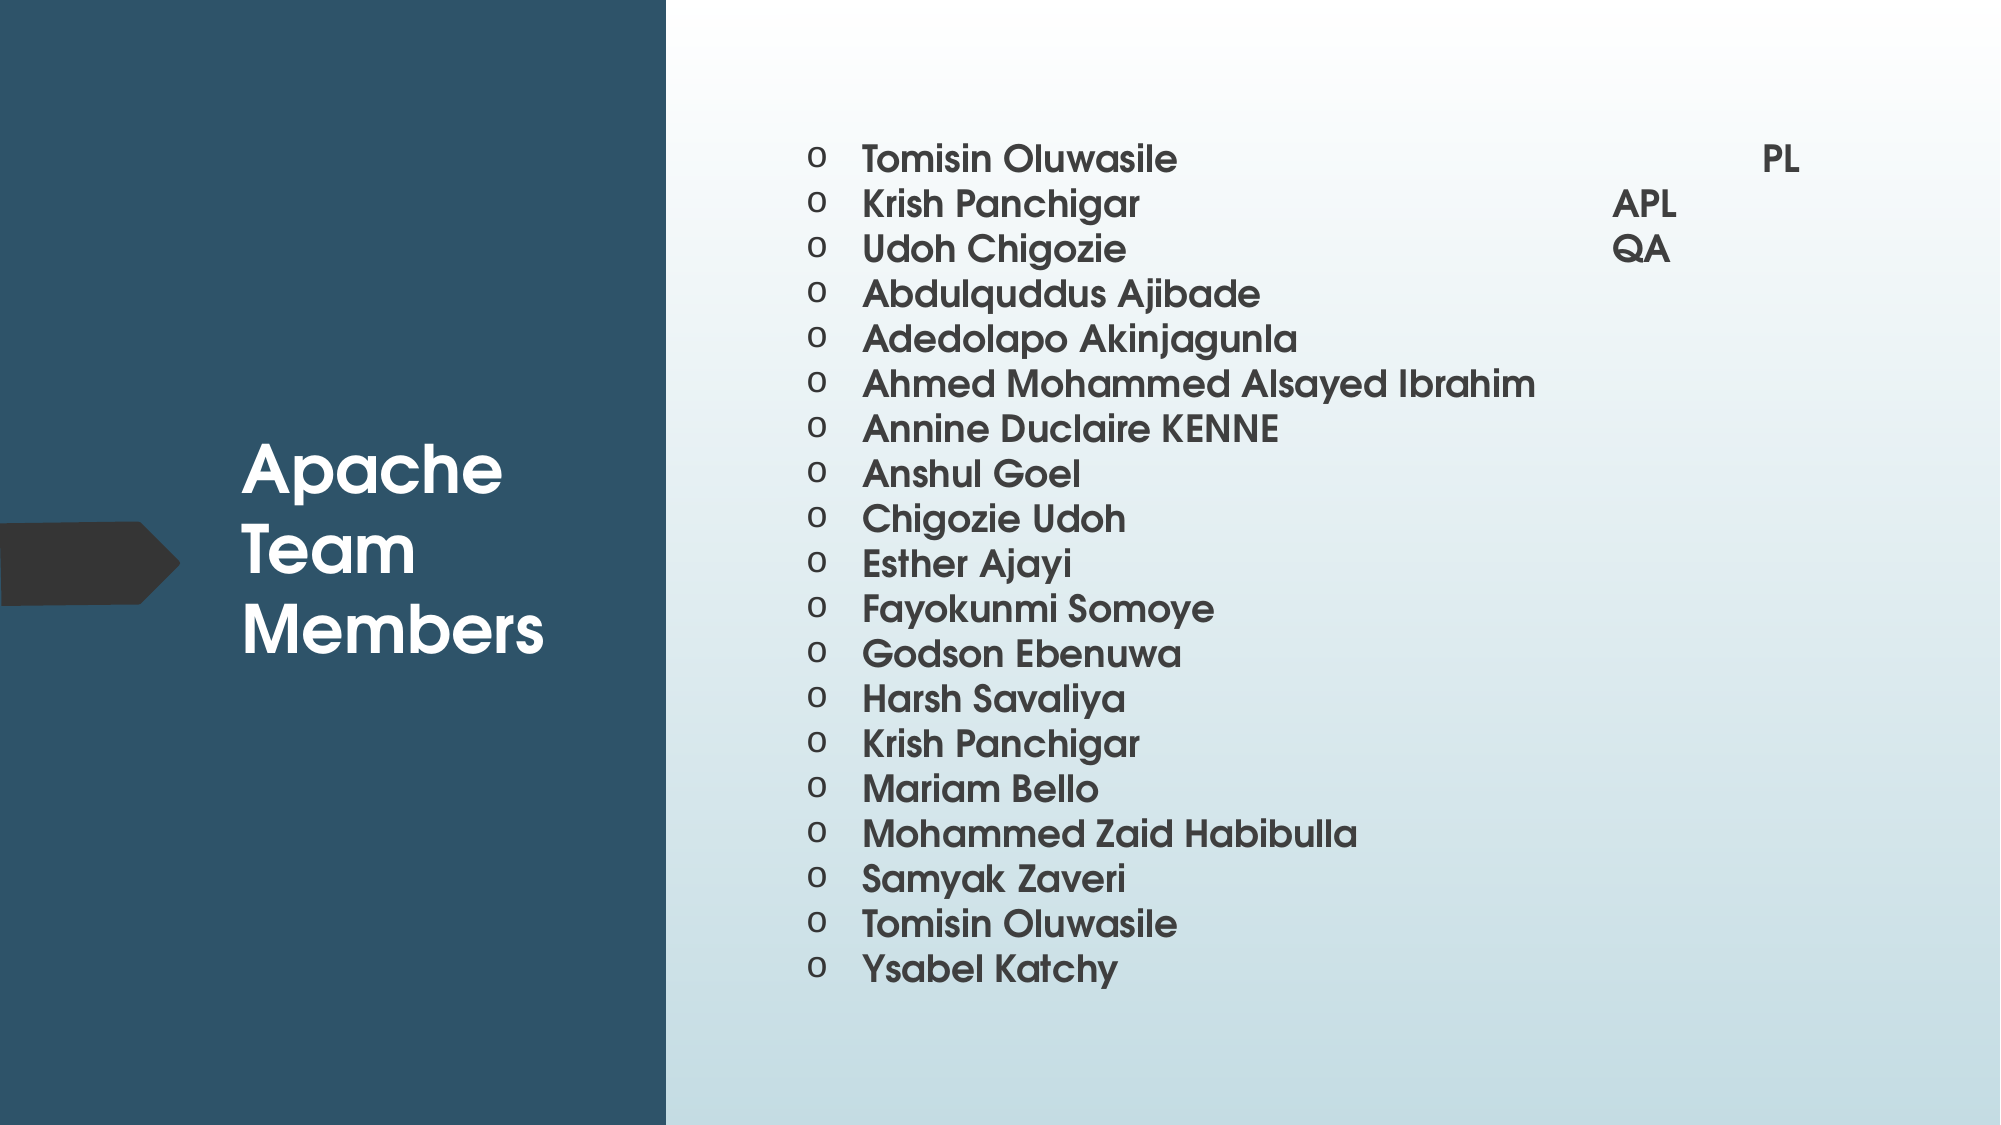

Tomisin Oluwasile 				PL
Krish Panchigar				APL
Udoh Chigozie 	 			QA
Abdulquddus Ajibade
Adedolapo Akinjagunla
Ahmed Mohammed Alsayed Ibrahim
Annine Duclaire KENNE
Anshul Goel
Chigozie Udoh
Esther Ajayi
Fayokunmi Somoye
Godson Ebenuwa
Harsh Savaliya
Krish Panchigar
Mariam Bello
Mohammed Zaid Habibulla
Samyak Zaveri
Tomisin Oluwasile
Ysabel Katchy
# Apache Team Members